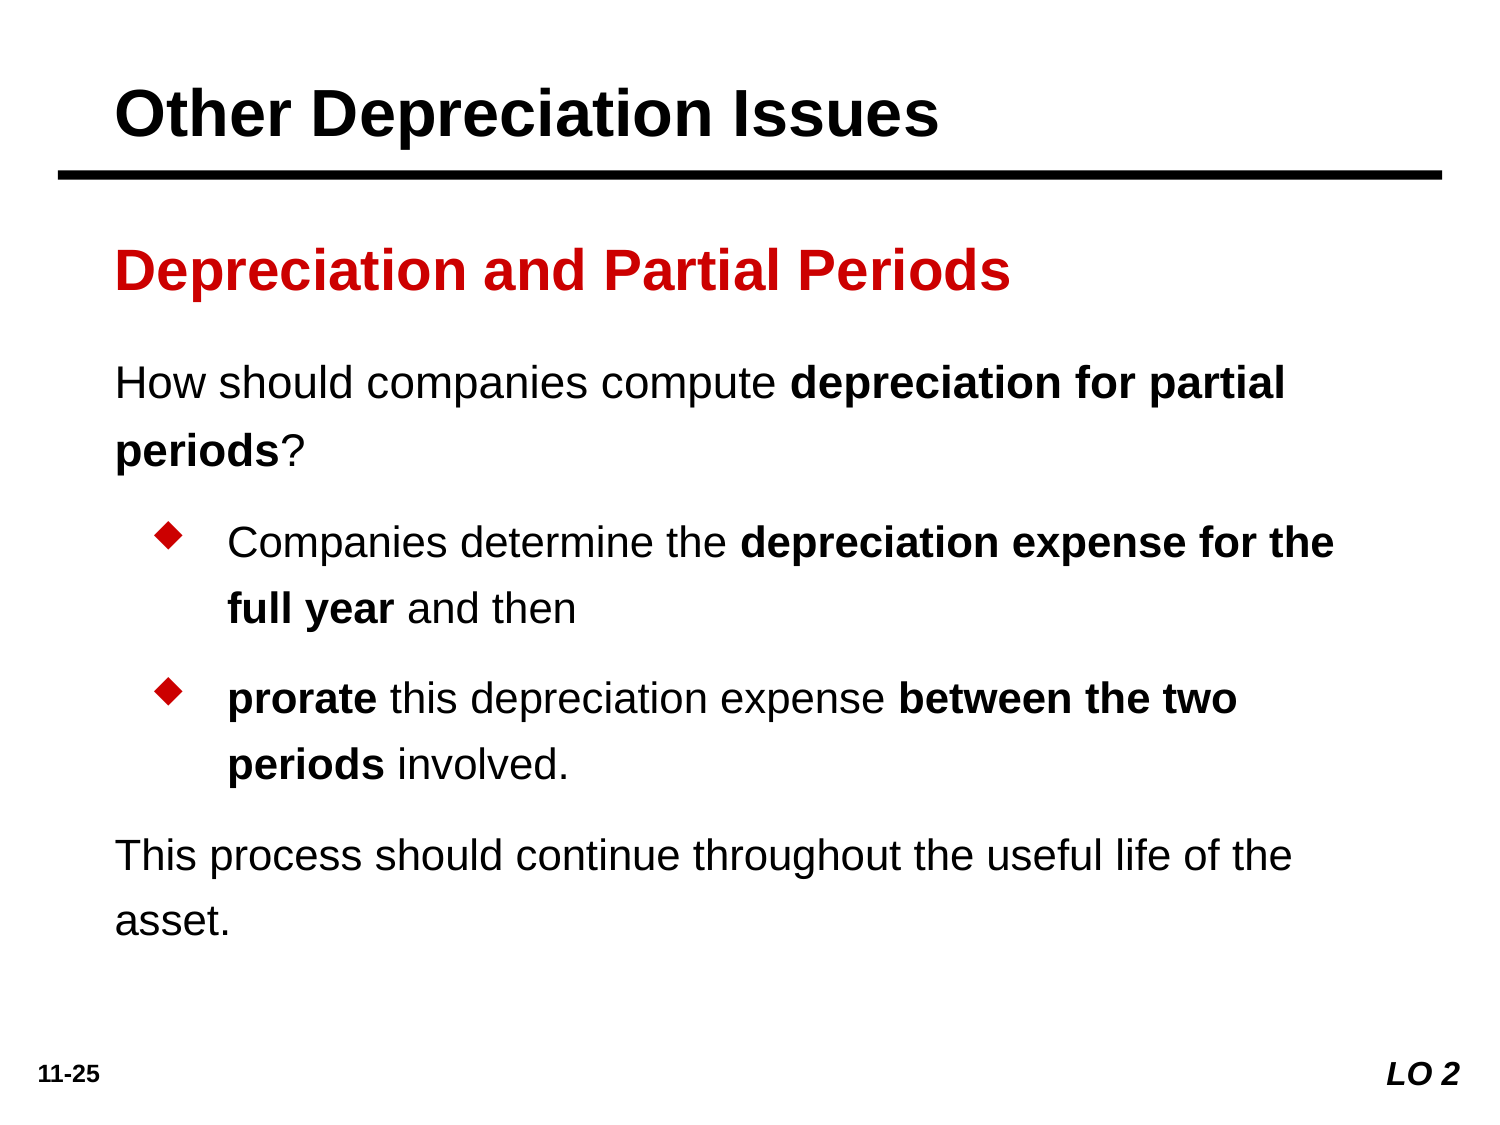

Other Depreciation Issues

Depreciation and Partial Periods
How should companies compute depreciation for partial periods?
Companies determine the depreciation expense for the full year and then
prorate this depreciation expense between the two periods involved.
This process should continue throughout the useful life of the asset.
LO 2